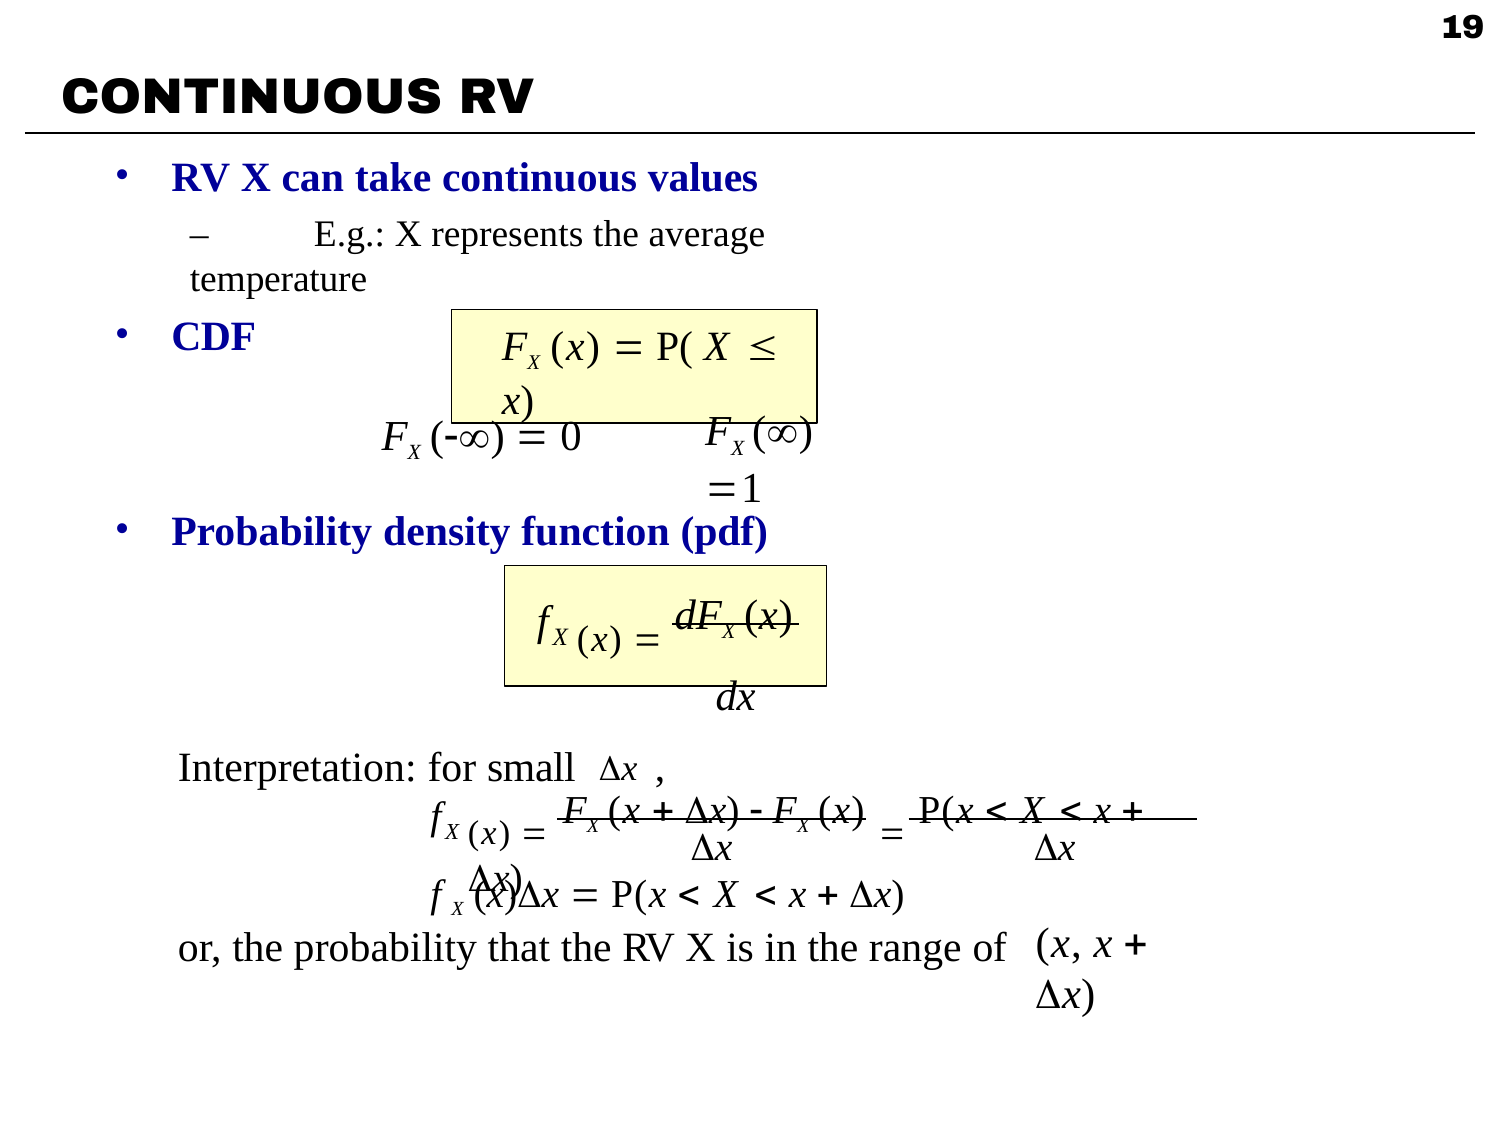

19
# CONTINUOUS RV
RV X can take continuous values
–	E.g.: X represents the average temperature
CDF
FX (x) = P( X ≤ x)
FX (∞) =1
FX (−∞) = 0
Probability density function (pdf)
(x) = dFX (x)
dx

f
X
Interpretation: for small	Δx ,
(x) = FX (x + Δx) − FX (x) = P(x < X < x + Δx)
f
X
Δx	Δx

f X (x)Δx = P(x < X < x + Δx)
or, the probability that the RV X is in the range of
(x, x + Δx)